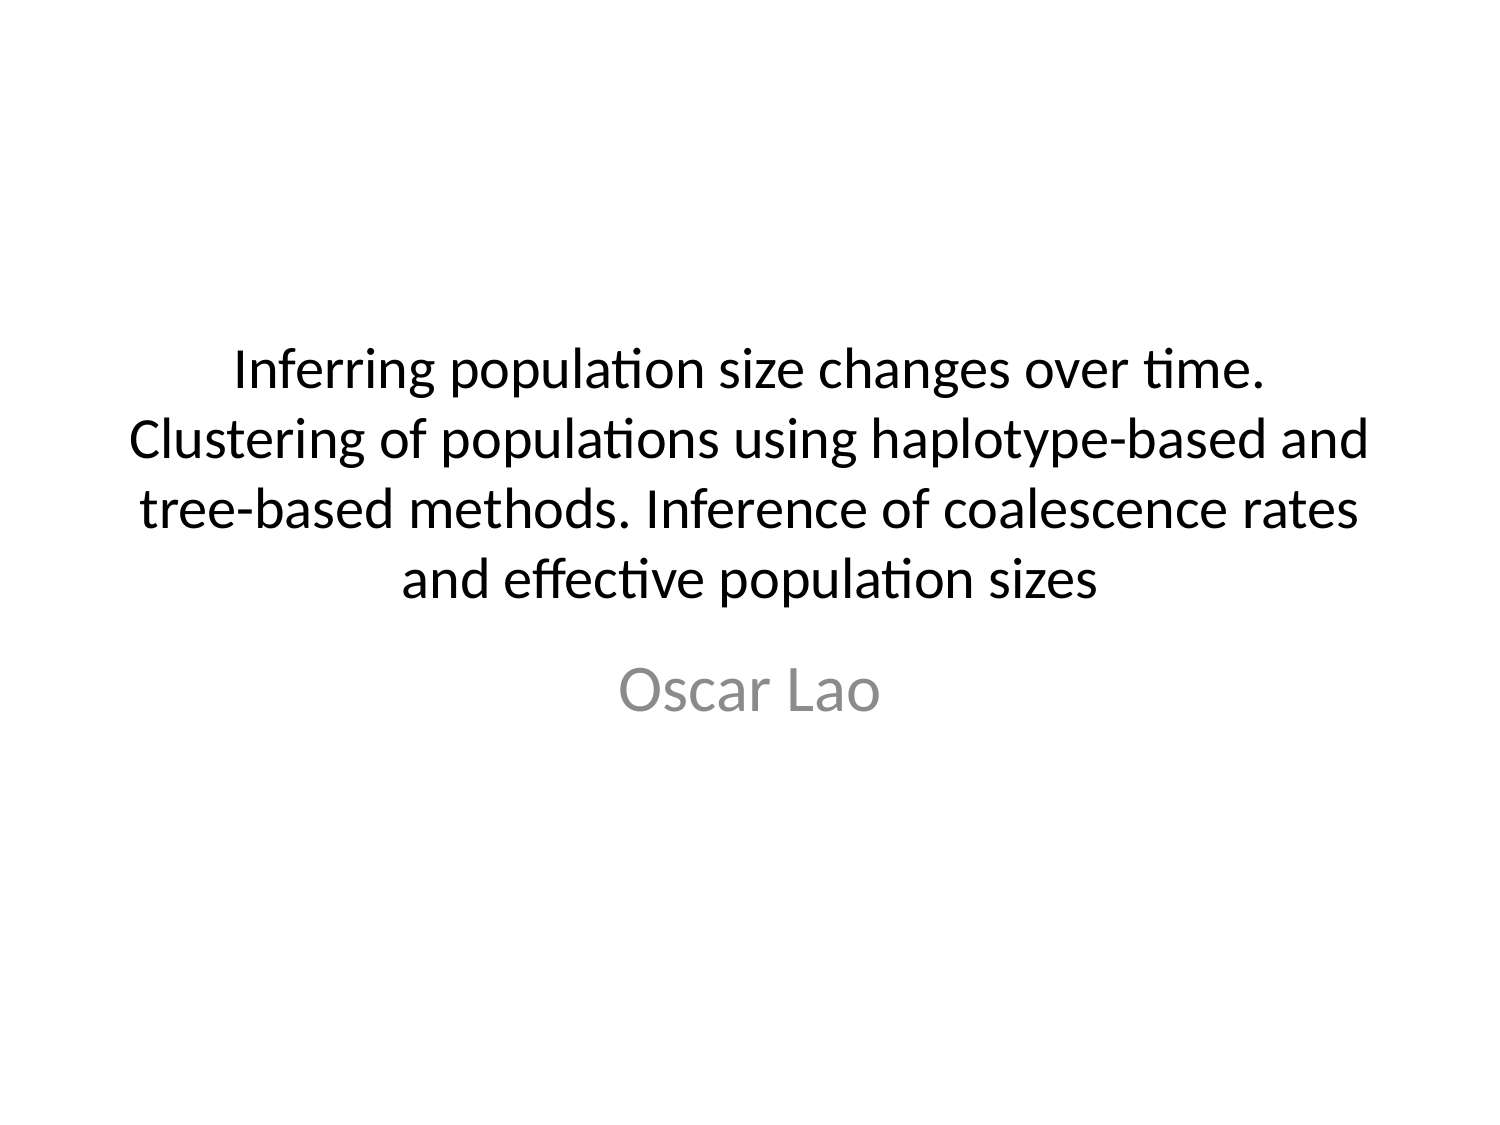

# Inferring population size changes over time. Clustering of populations using haplotype-based and tree-based methods. Inference of coalescence rates and effective population sizes
Oscar Lao